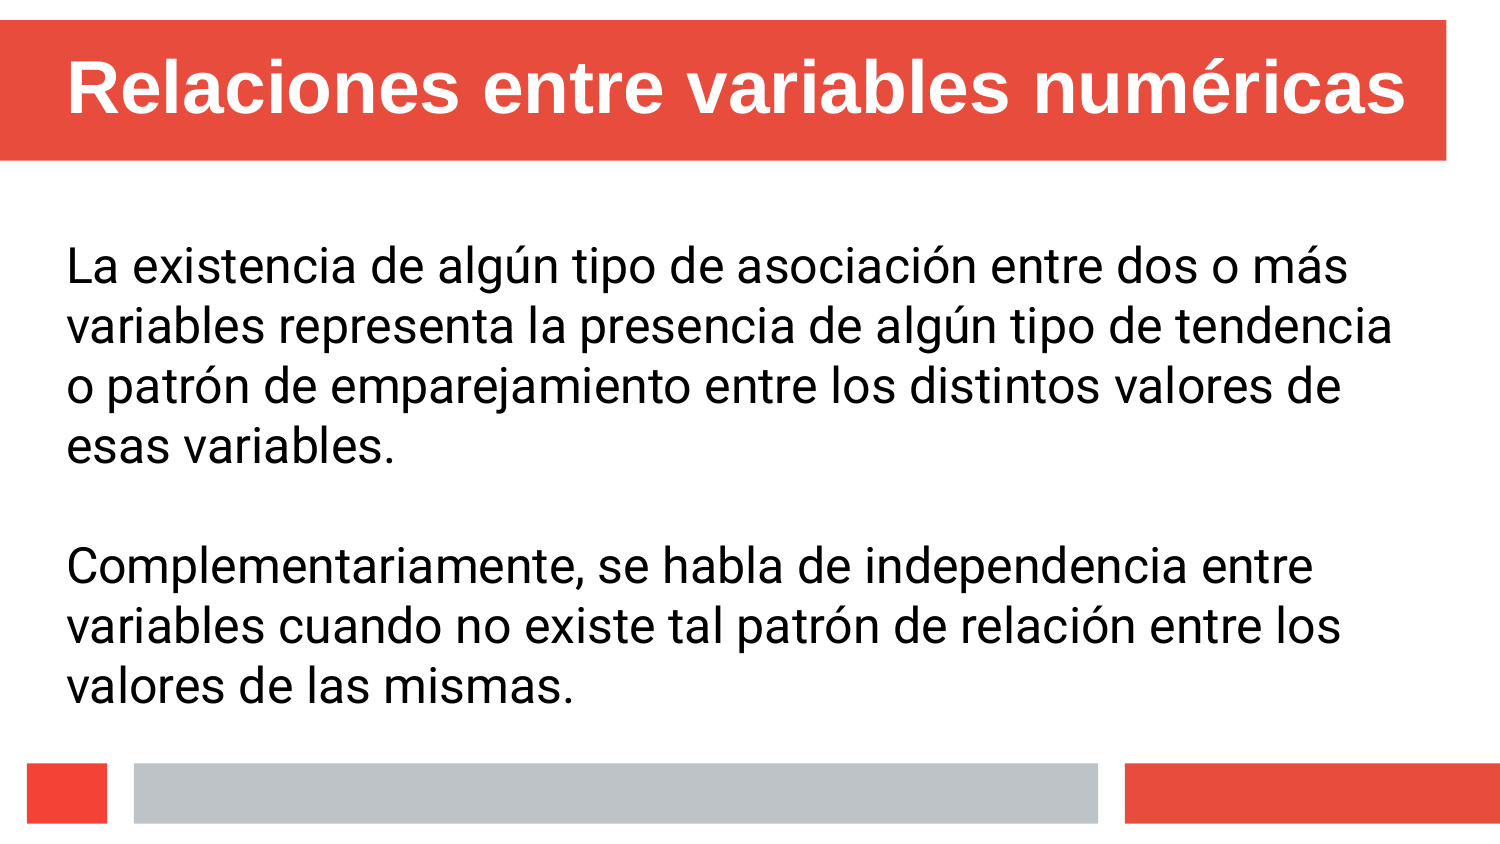

# Relaciones entre variables numéricas
La existencia de algún tipo de asociación entre dos o más variables representa la presencia de algún tipo de tendencia o patrón de emparejamiento entre los distintos valores de esas variables.

Complementariamente, se habla de independencia entre variables cuando no existe tal patrón de relación entre los valores de las mismas.